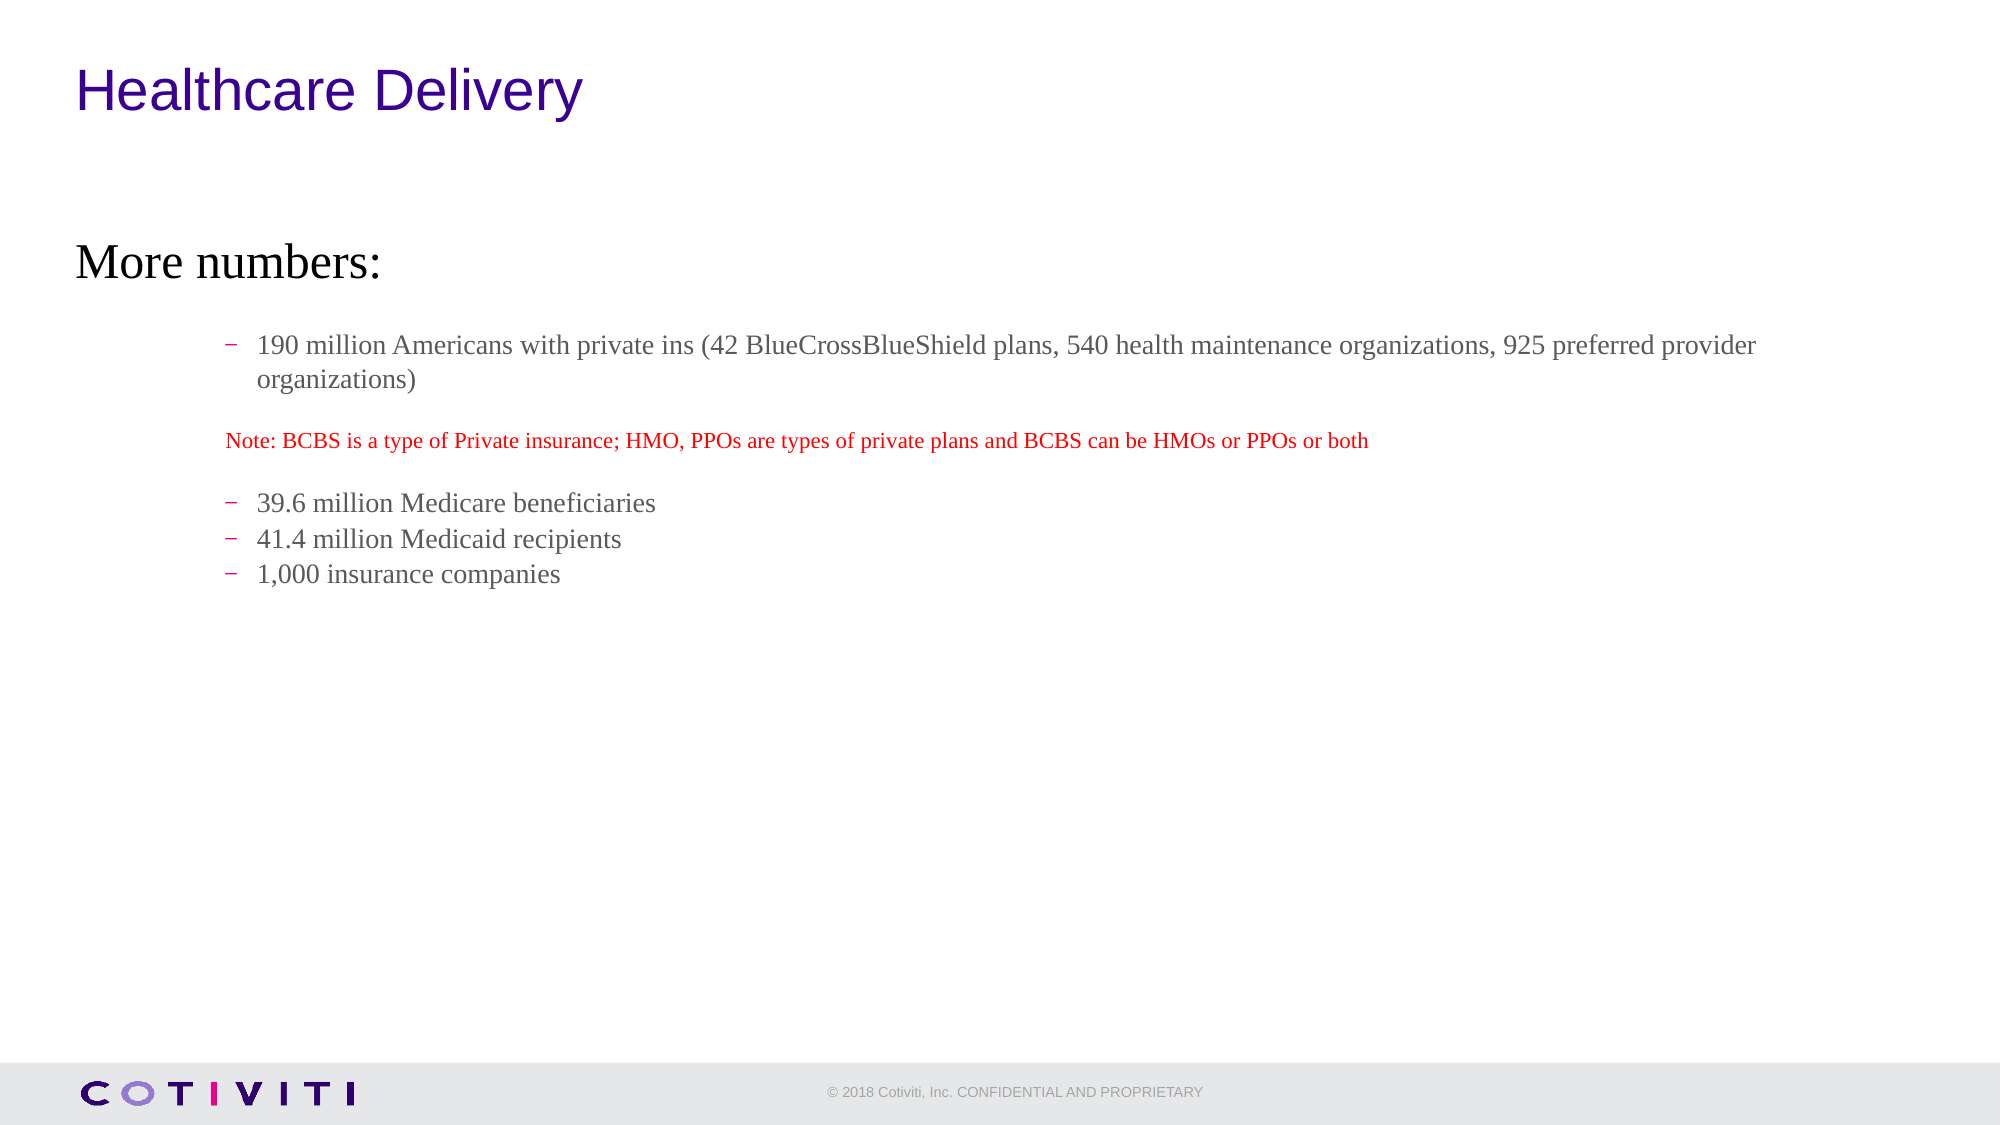

# Healthcare Delivery
More numbers:

190 million Americans with private ins (42 BlueCrossBlueShield plans, 540 health maintenance organizations, 925 preferred provider organizations)

Note: BCBS is a type of Private insurance; HMO, PPOs are types of private plans and BCBS can be HMOs or PPOs or both

39.6 million Medicare beneficiaries
41.4 million Medicaid recipients
1,000 insurance companies